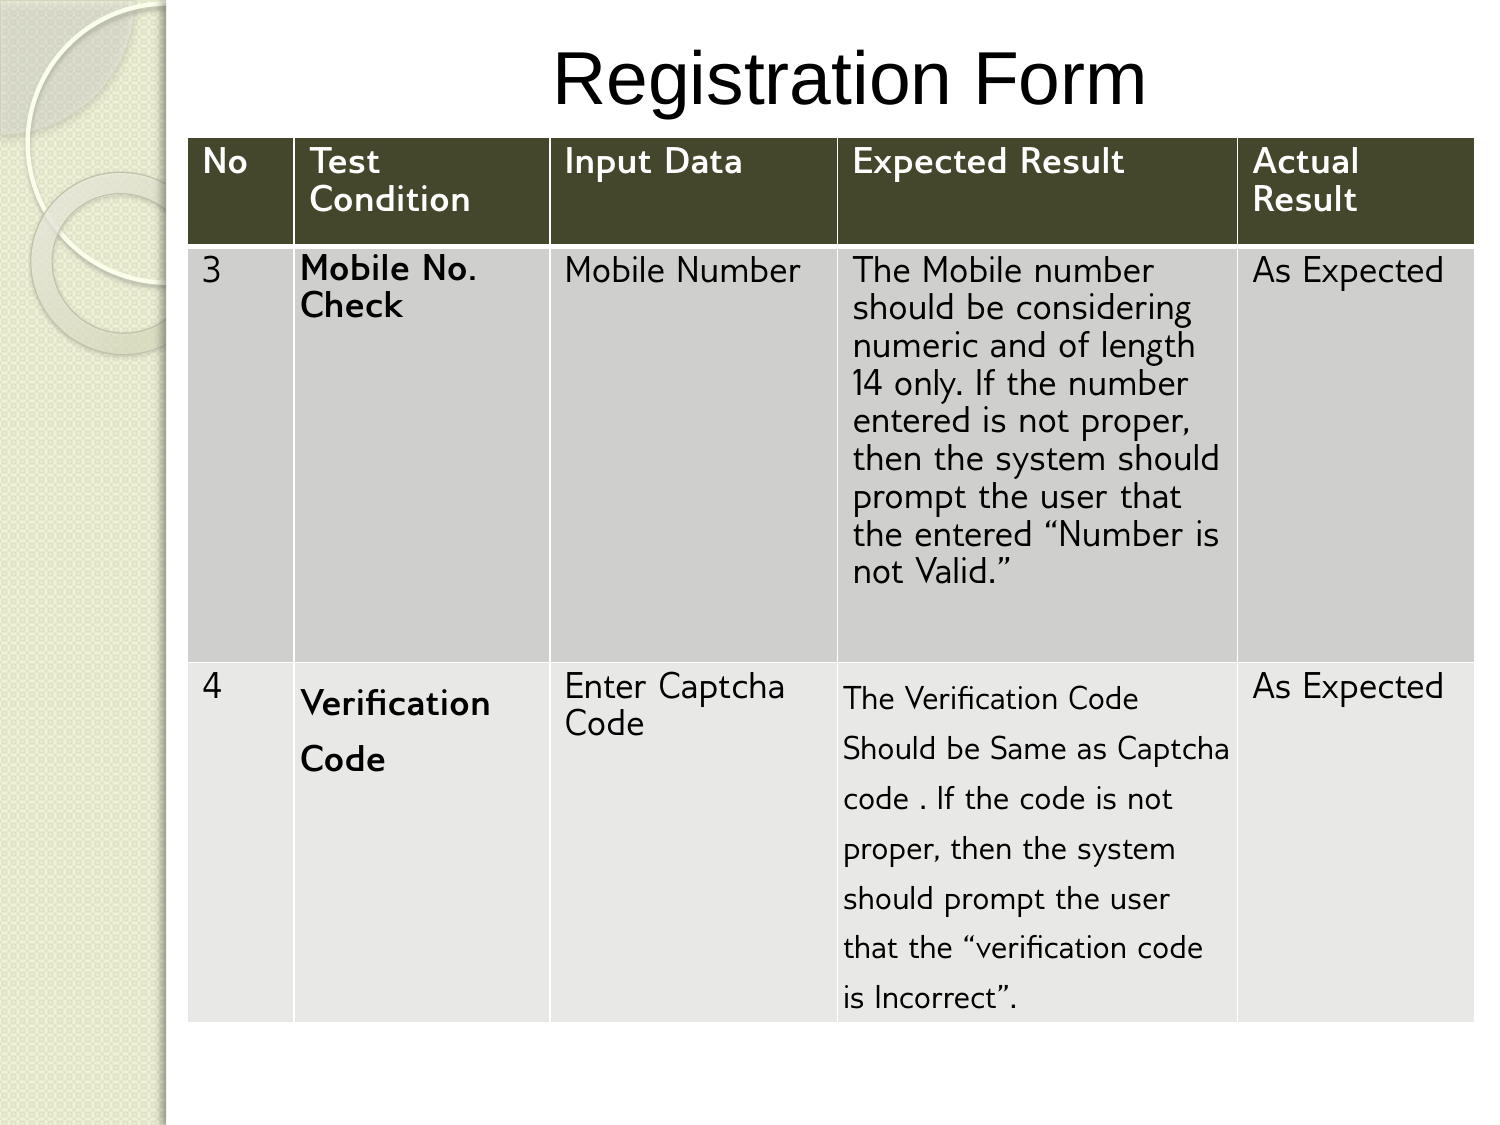

# Registration Form
| No | Test Condition | Input Data | Expected Result | Actual Result |
| --- | --- | --- | --- | --- |
| 3 | Mobile No. Check | Mobile Number | The Mobile number should be considering numeric and of length 14 only. If the number entered is not proper, then the system should prompt the user that the entered “Number is not Valid.” | As Expected |
| 4 | Verification Code | Enter Captcha Code | The Verification Code Should be Same as Captcha code . If the code is not proper, then the system should prompt the user that the “verification code is Incorrect”. | As Expected |